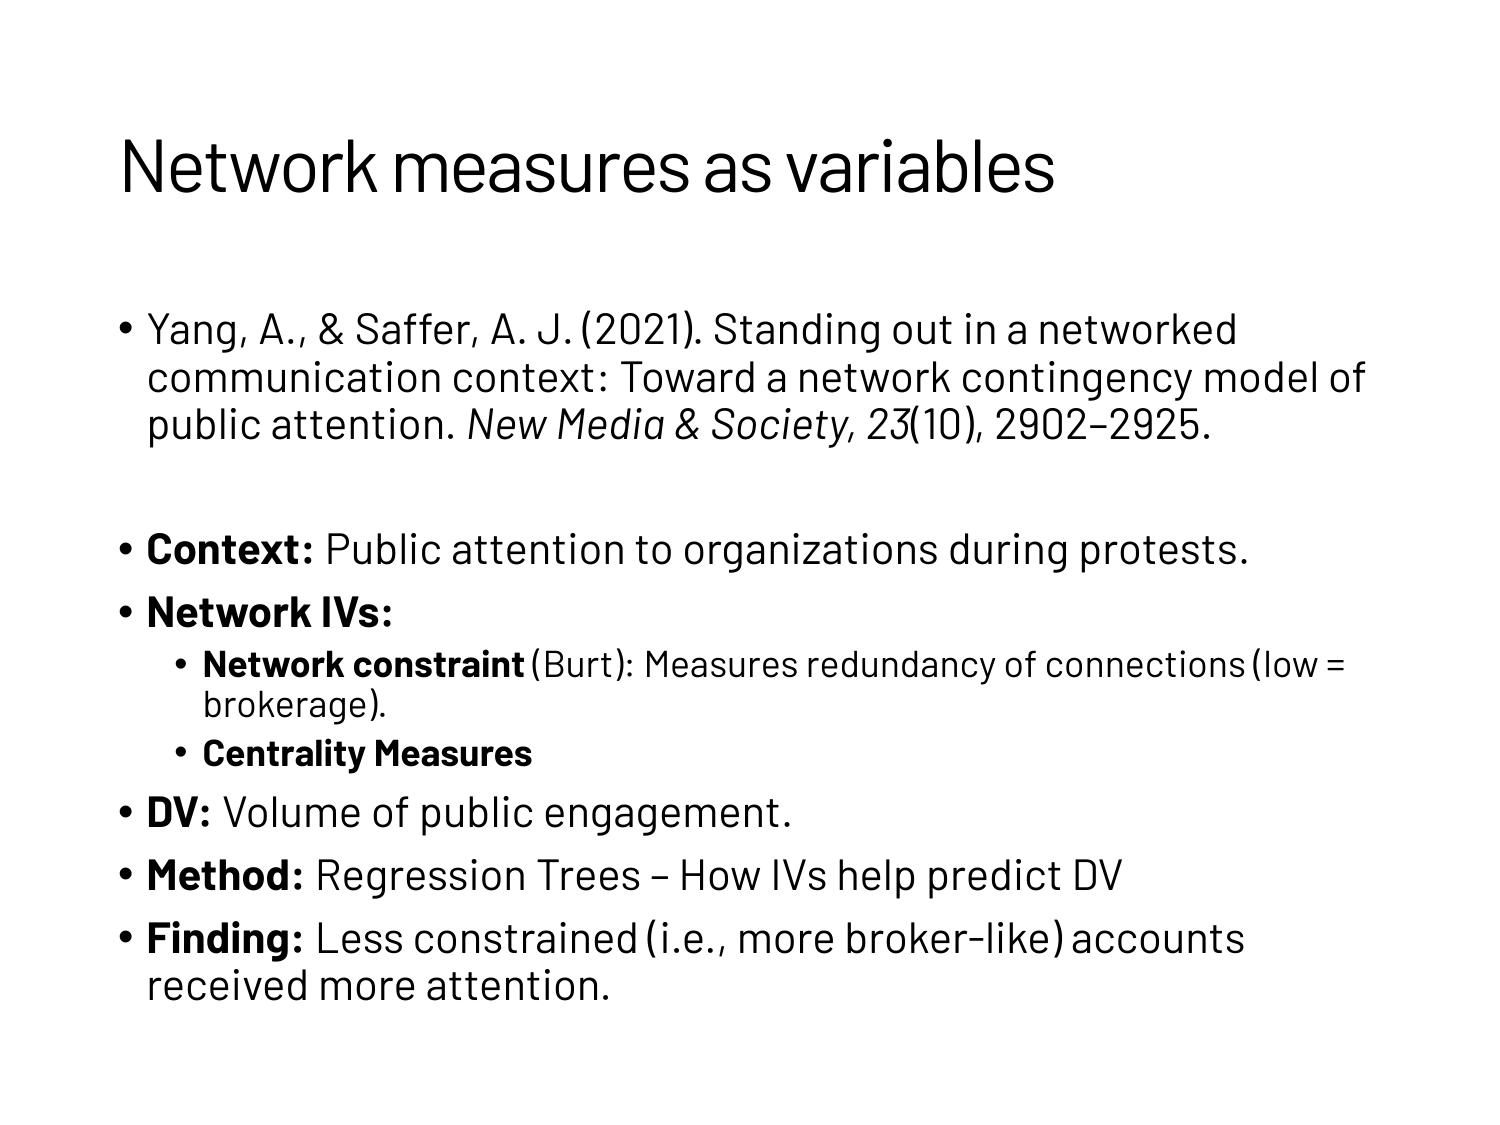

# Network measures as variables
Yang, A., & Saffer, A. J. (2021). Standing out in a networked communication context: Toward a network contingency model of public attention. New Media & Society, 23(10), 2902–2925.

Context: Public attention to organizations during protests.
Network IVs:
Network constraint (Burt): Measures redundancy of connections (low = brokerage).
Centrality Measures
DV: Volume of public engagement.
Method: Regression Trees – How IVs help predict DV
Finding: Less constrained (i.e., more broker-like) accounts received more attention.